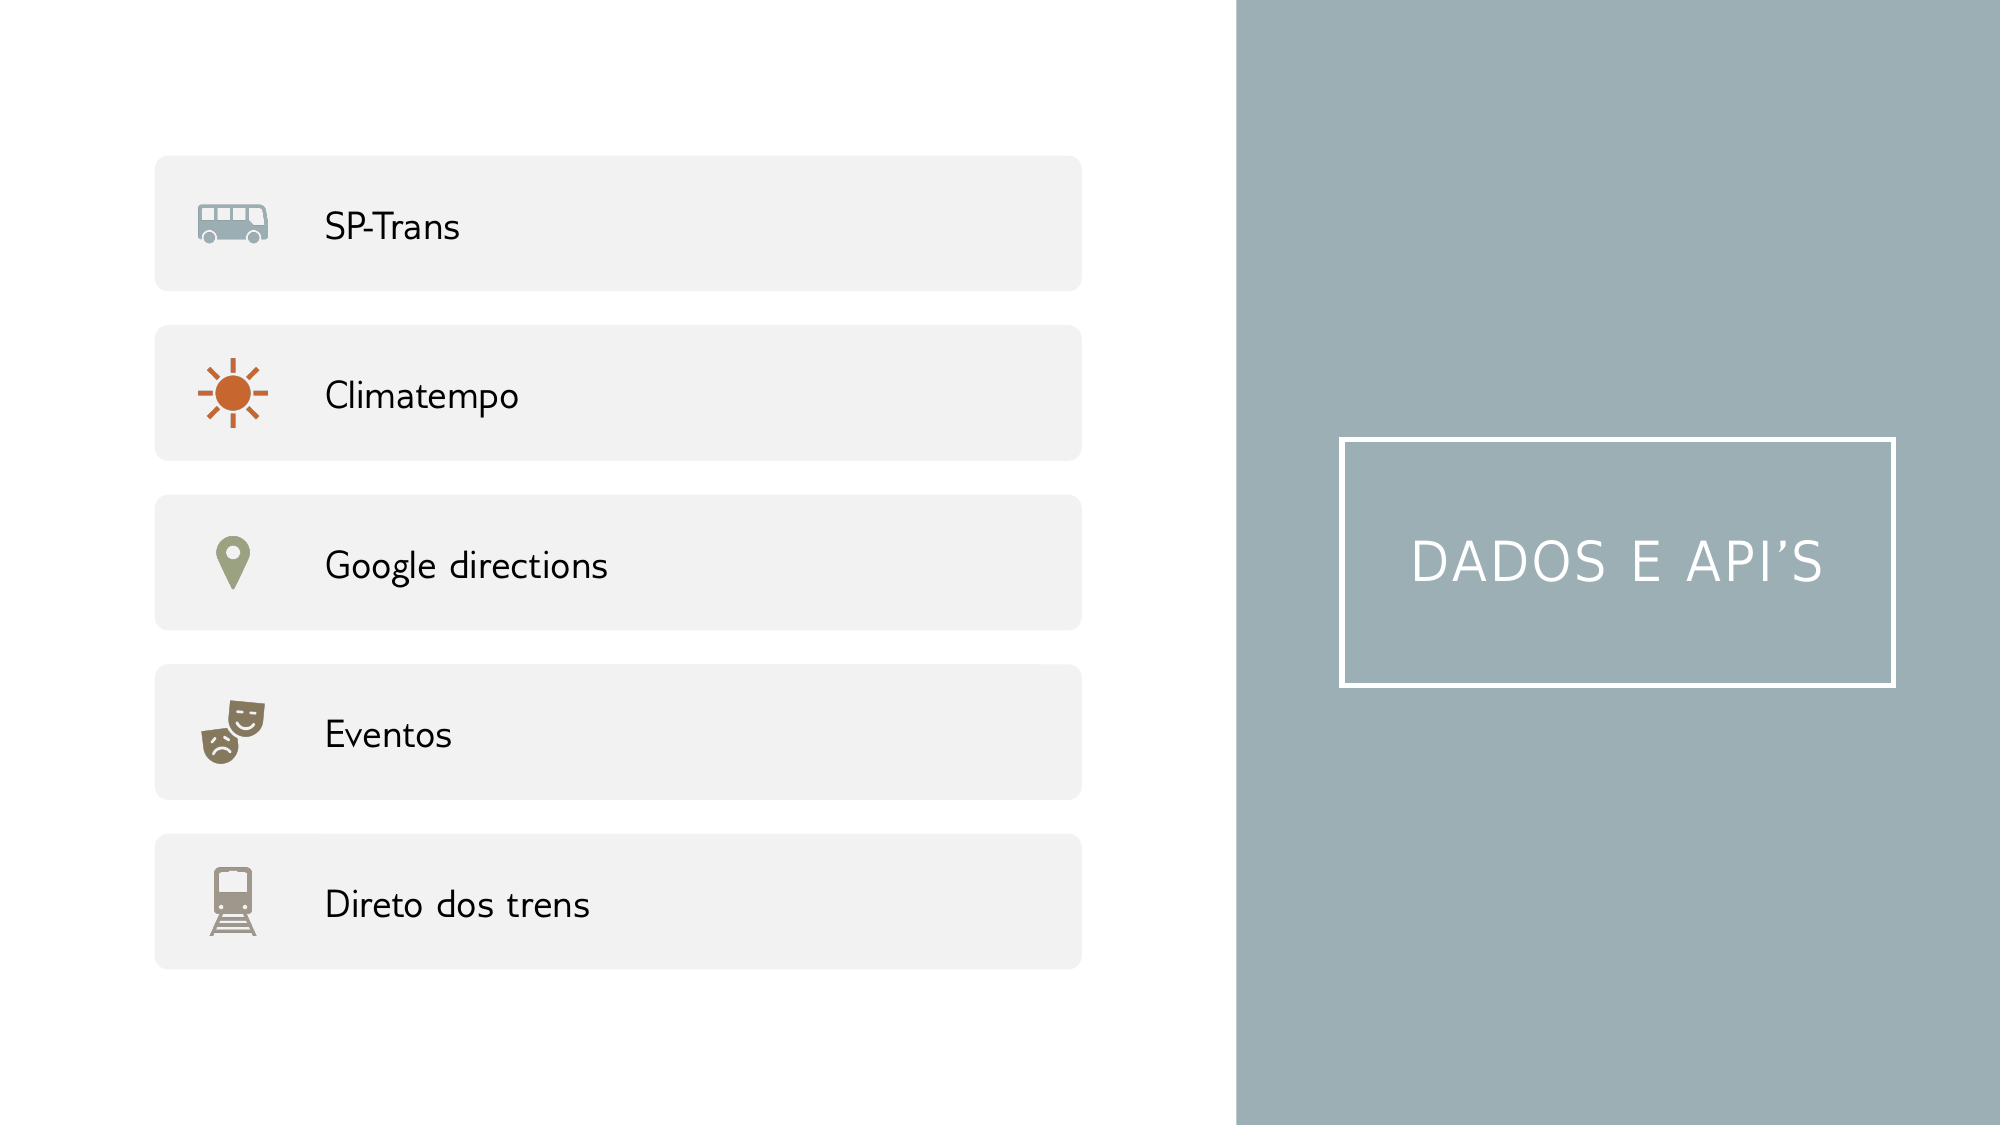

SP-Trans
Climatempo
Google directions
Eventos
Direto dos trens
# Dados e API’s